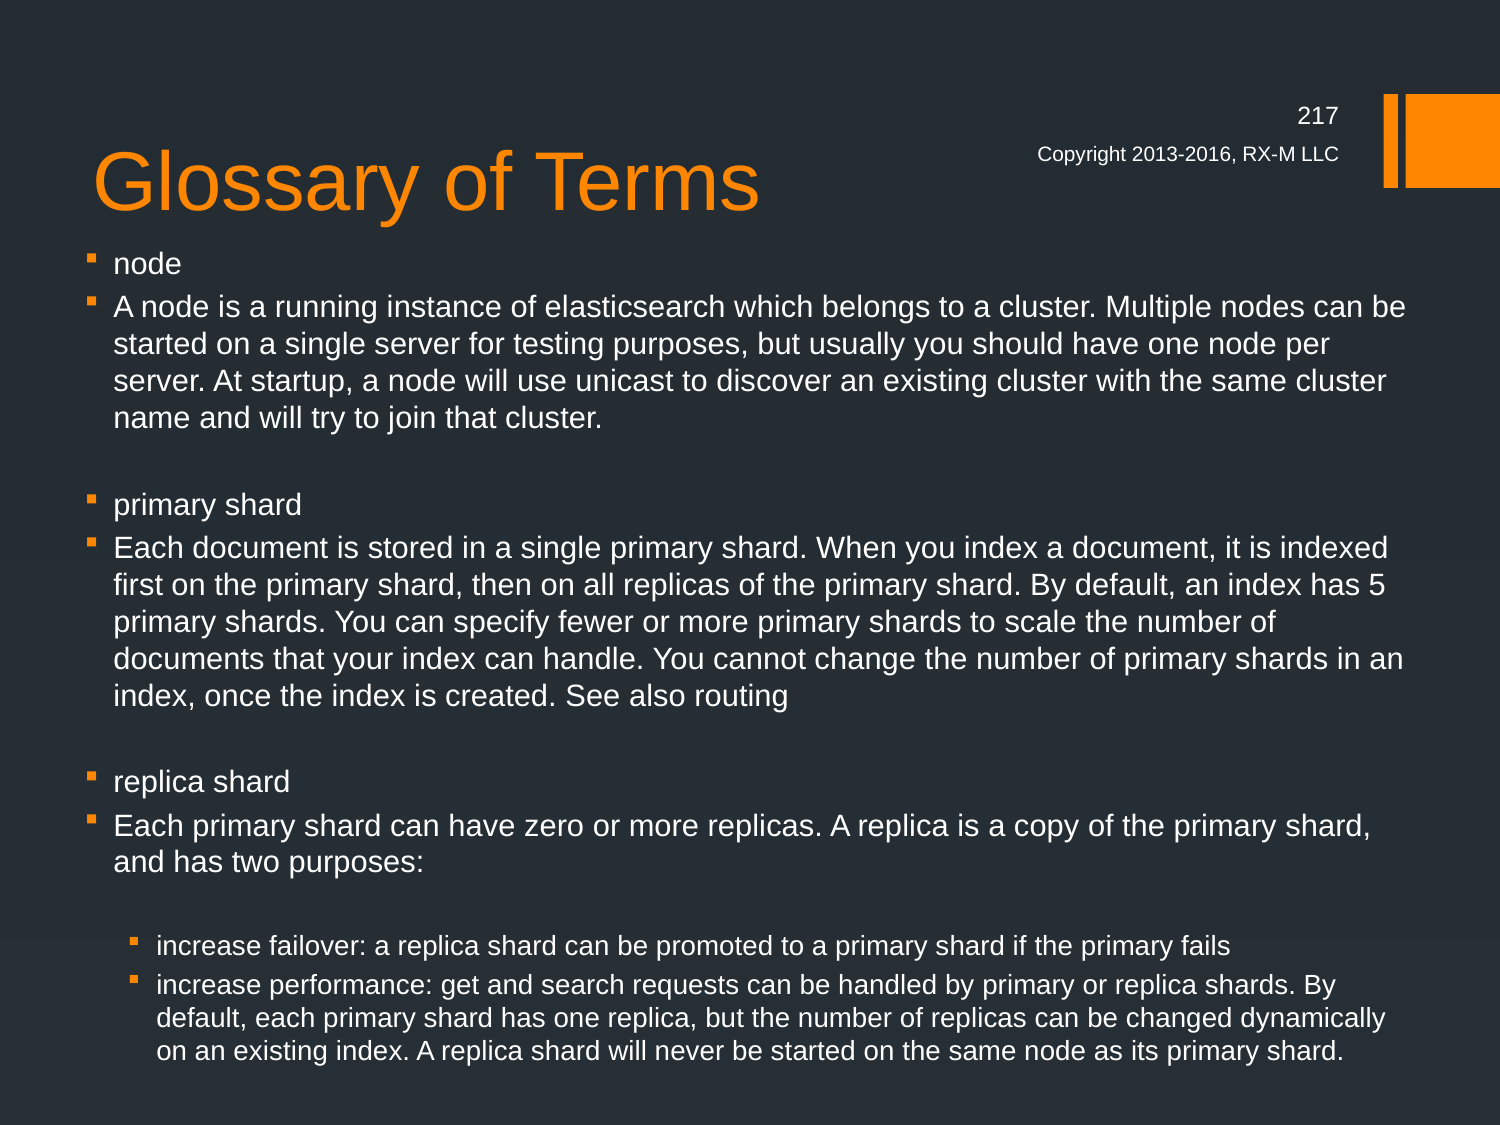

# Glossary of Terms
217
Copyright 2013-2016, RX-M LLC
node
A node is a running instance of elasticsearch which belongs to a cluster. Multiple nodes can be started on a single server for testing purposes, but usually you should have one node per server. At startup, a node will use unicast to discover an existing cluster with the same cluster name and will try to join that cluster.

primary shard
Each document is stored in a single primary shard. When you index a document, it is indexed first on the primary shard, then on all replicas of the primary shard. By default, an index has 5 primary shards. You can specify fewer or more primary shards to scale the number of documents that your index can handle. You cannot change the number of primary shards in an index, once the index is created. See also routing

replica shard
Each primary shard can have zero or more replicas. A replica is a copy of the primary shard, and has two purposes:

increase failover: a replica shard can be promoted to a primary shard if the primary fails
increase performance: get and search requests can be handled by primary or replica shards. By default, each primary shard has one replica, but the number of replicas can be changed dynamically on an existing index. A replica shard will never be started on the same node as its primary shard.